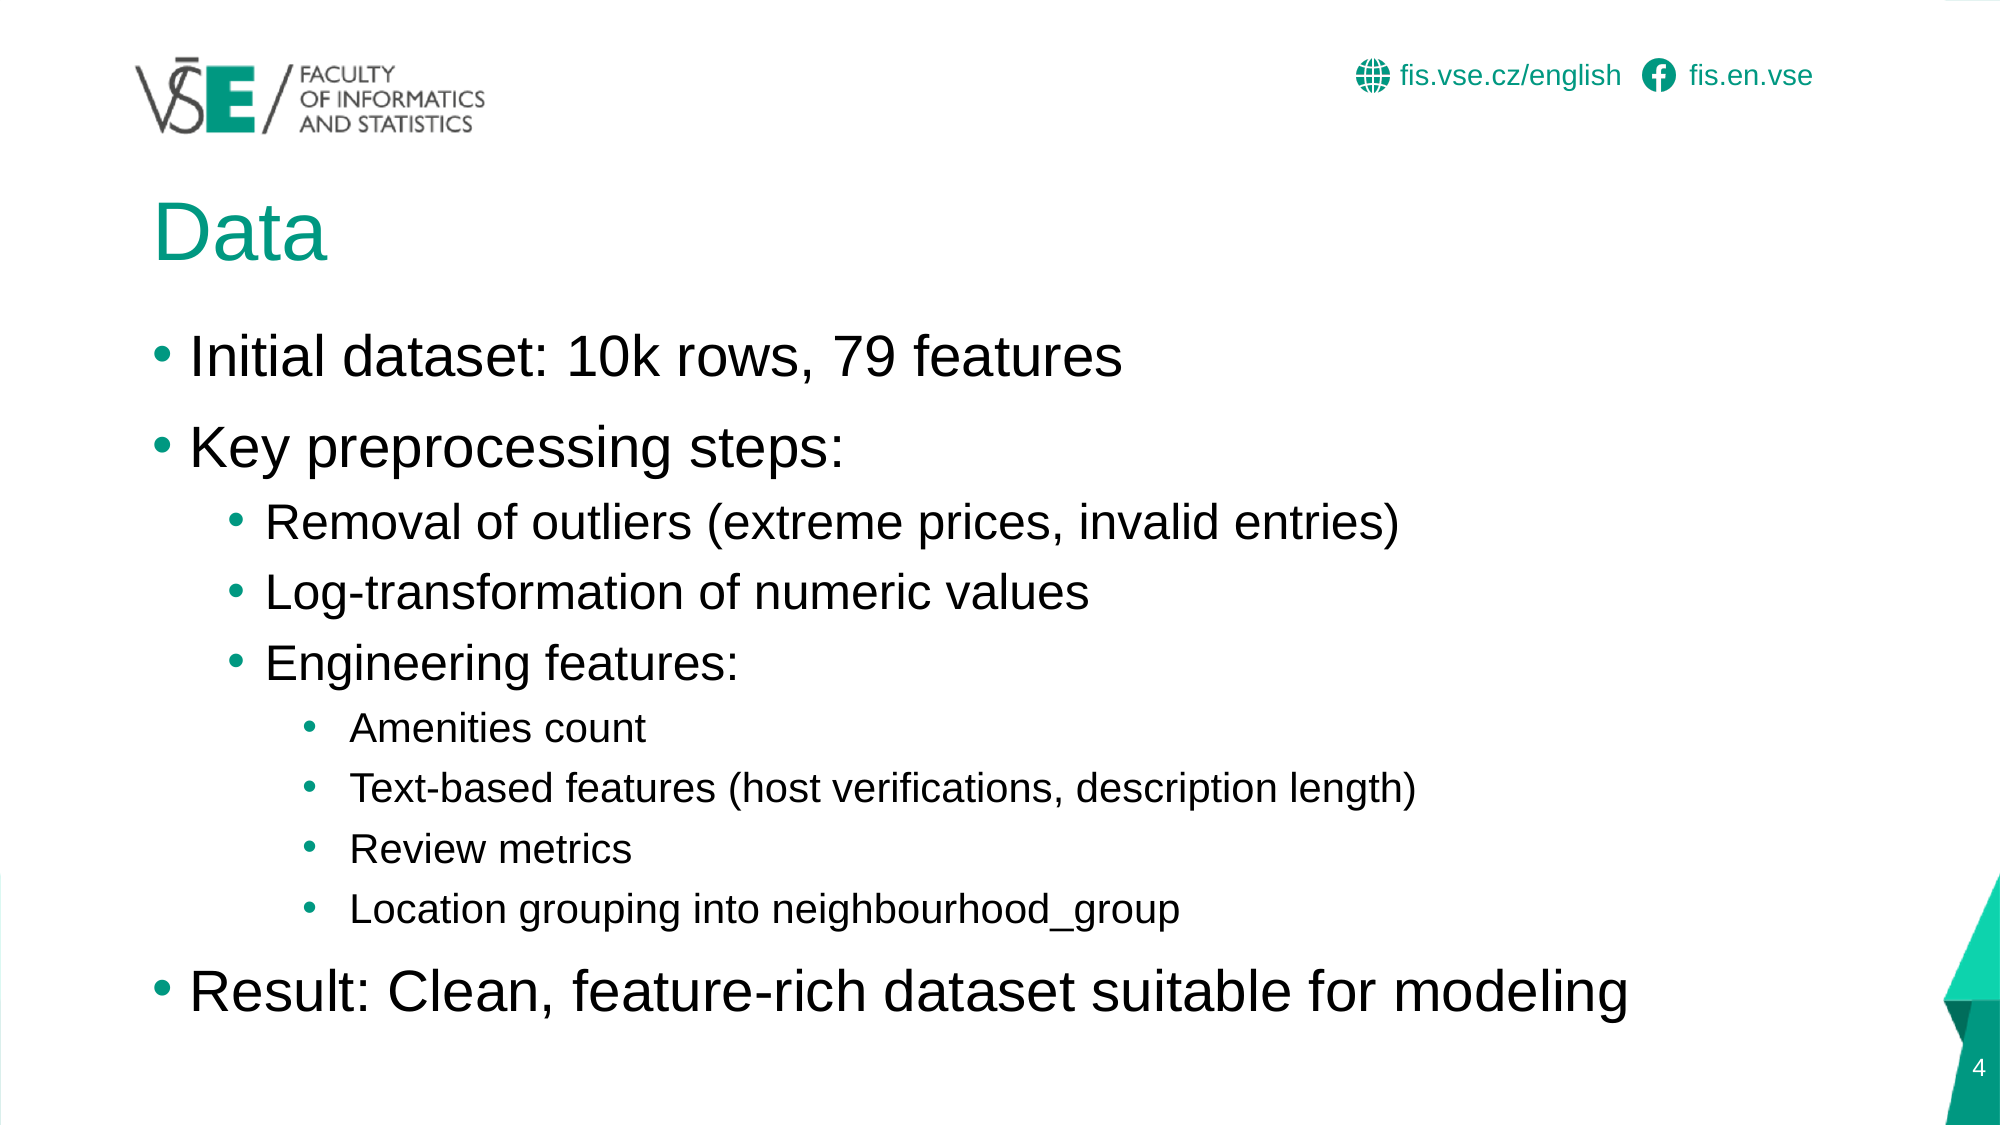

# Data
Initial dataset: 10k rows, 79 features
Key preprocessing steps:
Removal of outliers (extreme prices, invalid entries)
Log-transformation of numeric values
Engineering features:
Amenities count
Text-based features (host verifications, description length)
Review metrics
Location grouping into neighbourhood_group
Result: Clean, feature-rich dataset suitable for modeling